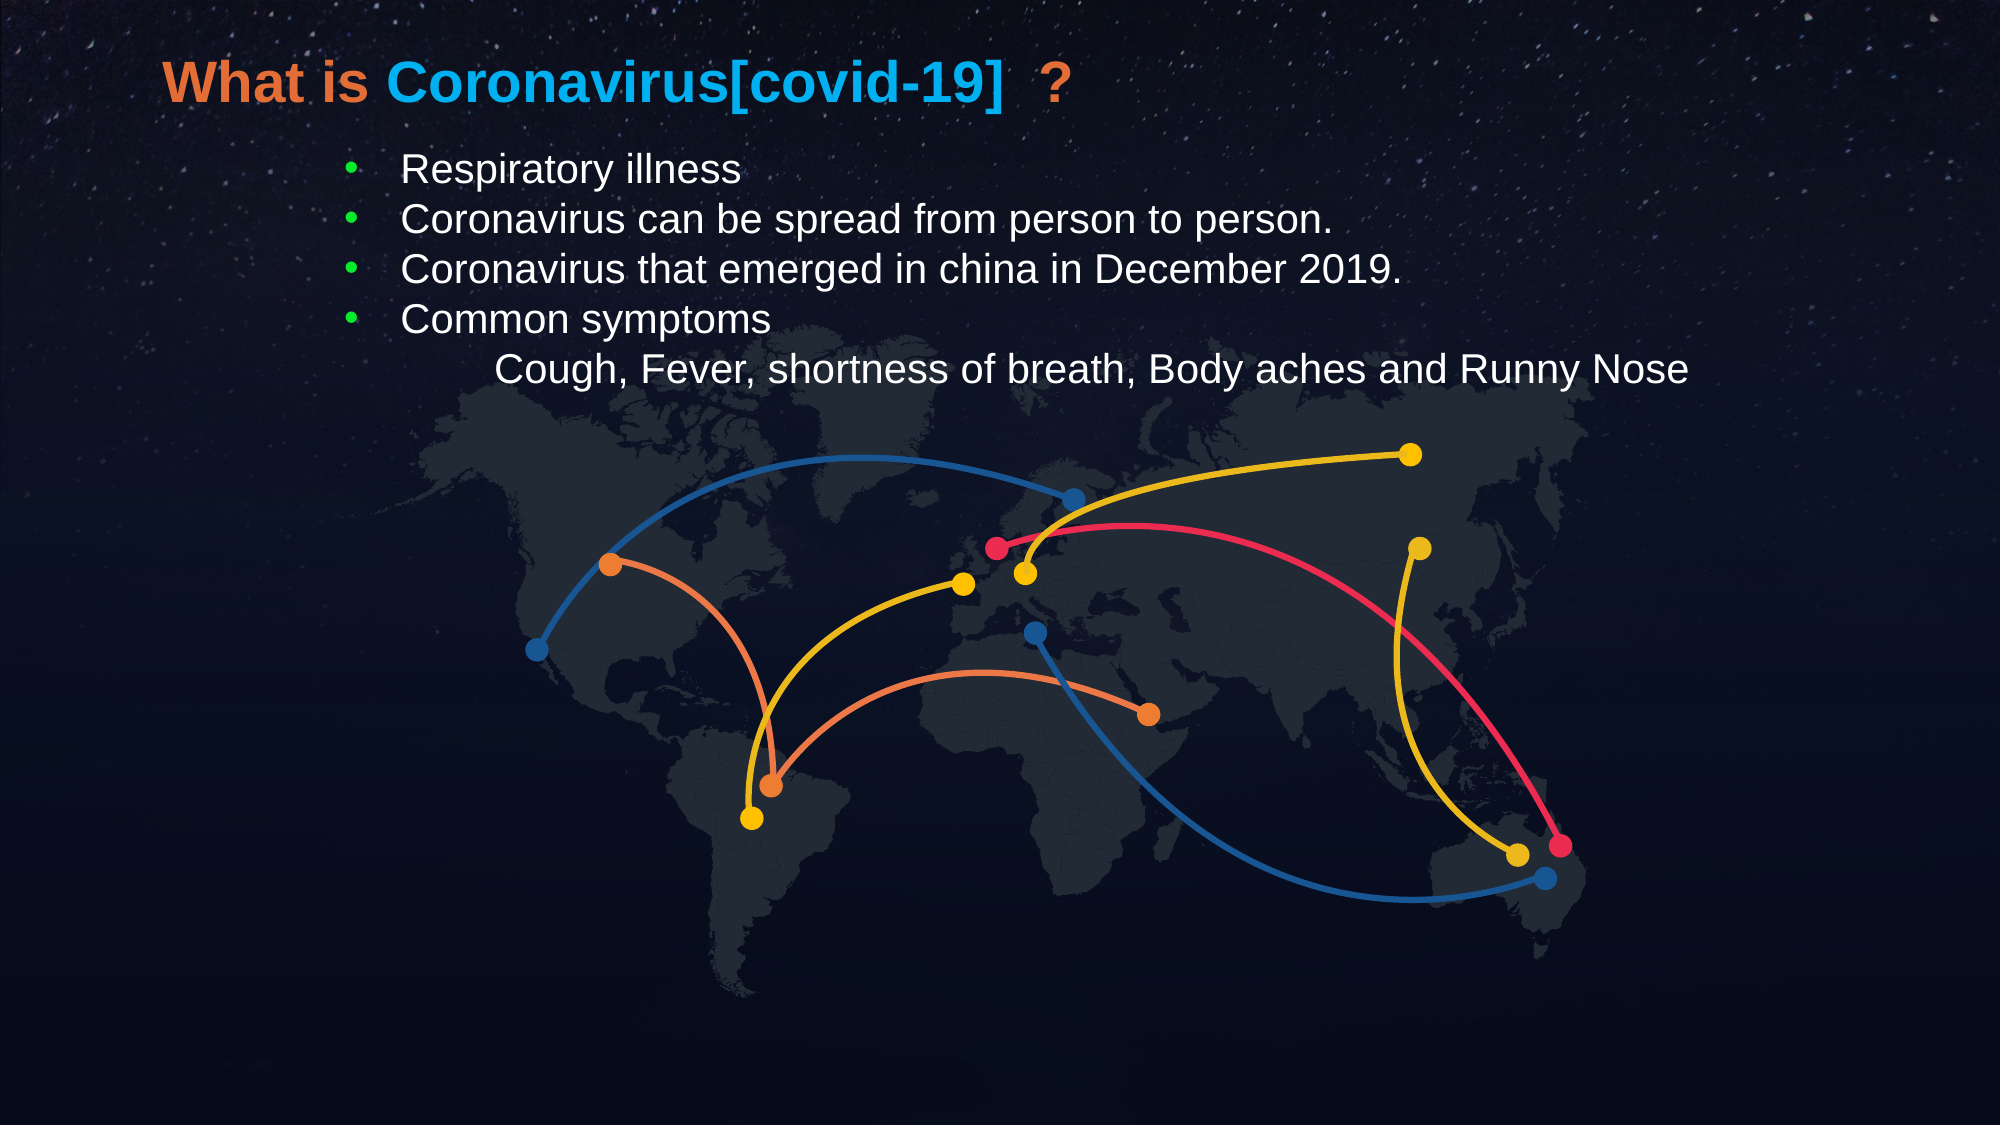

What is Coronavirus[covid-19]  ?
Respiratory illness
Coronavirus can be spread from person to person.
Coronavirus that emerged in china in December 2019.
Common symptoms
	Cough, Fever, shortness of breath, Body aches and Runny Nose